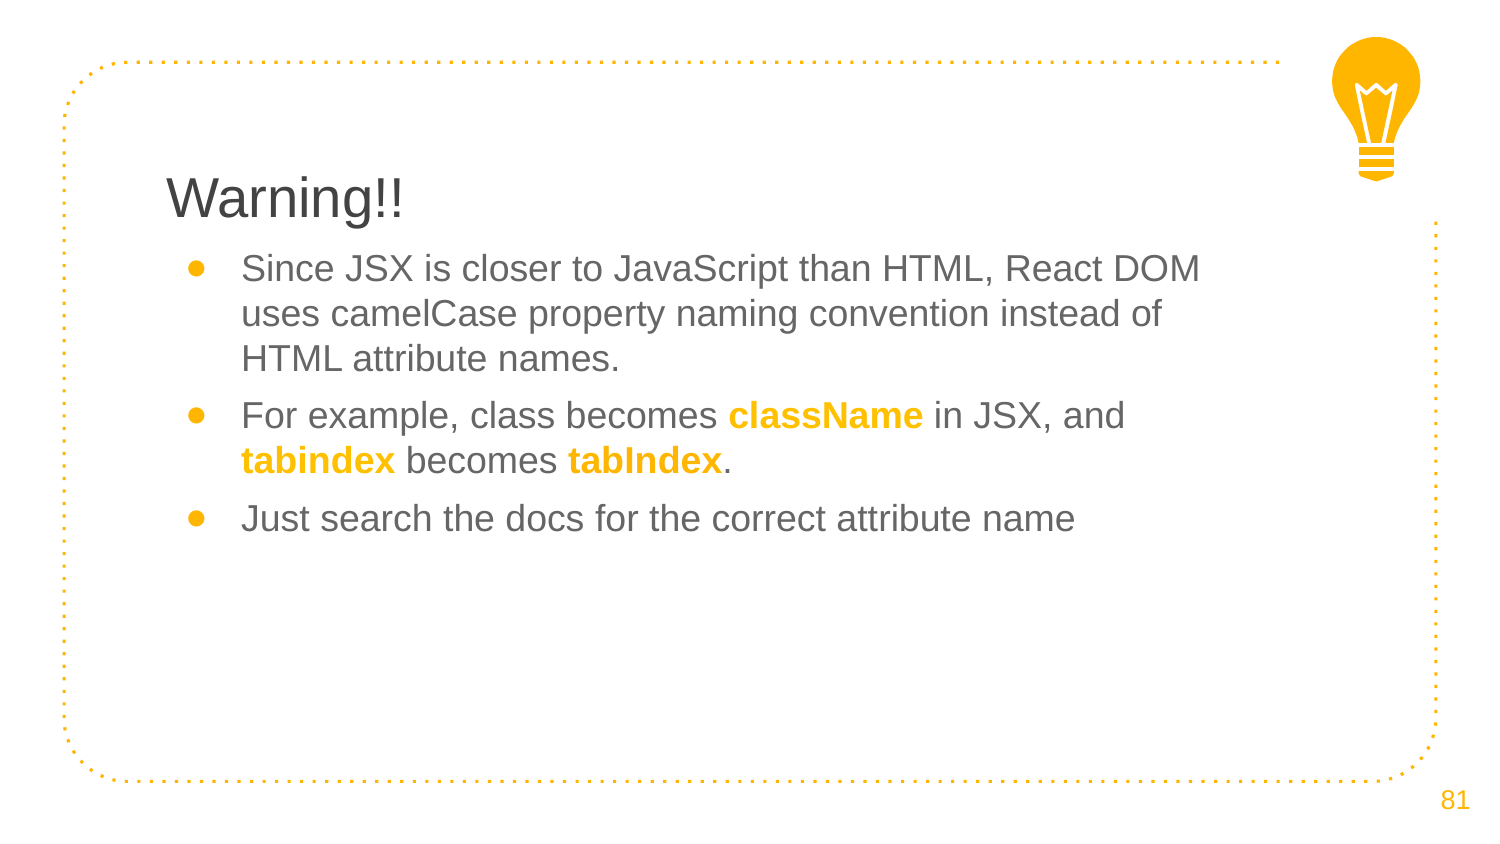

# Warning!!
Since JSX is closer to JavaScript than HTML, React DOM uses camelCase property naming convention instead of HTML attribute names.
For example, class becomes className in JSX, and tabindex becomes tabIndex.
Just search the docs for the correct attribute name
81